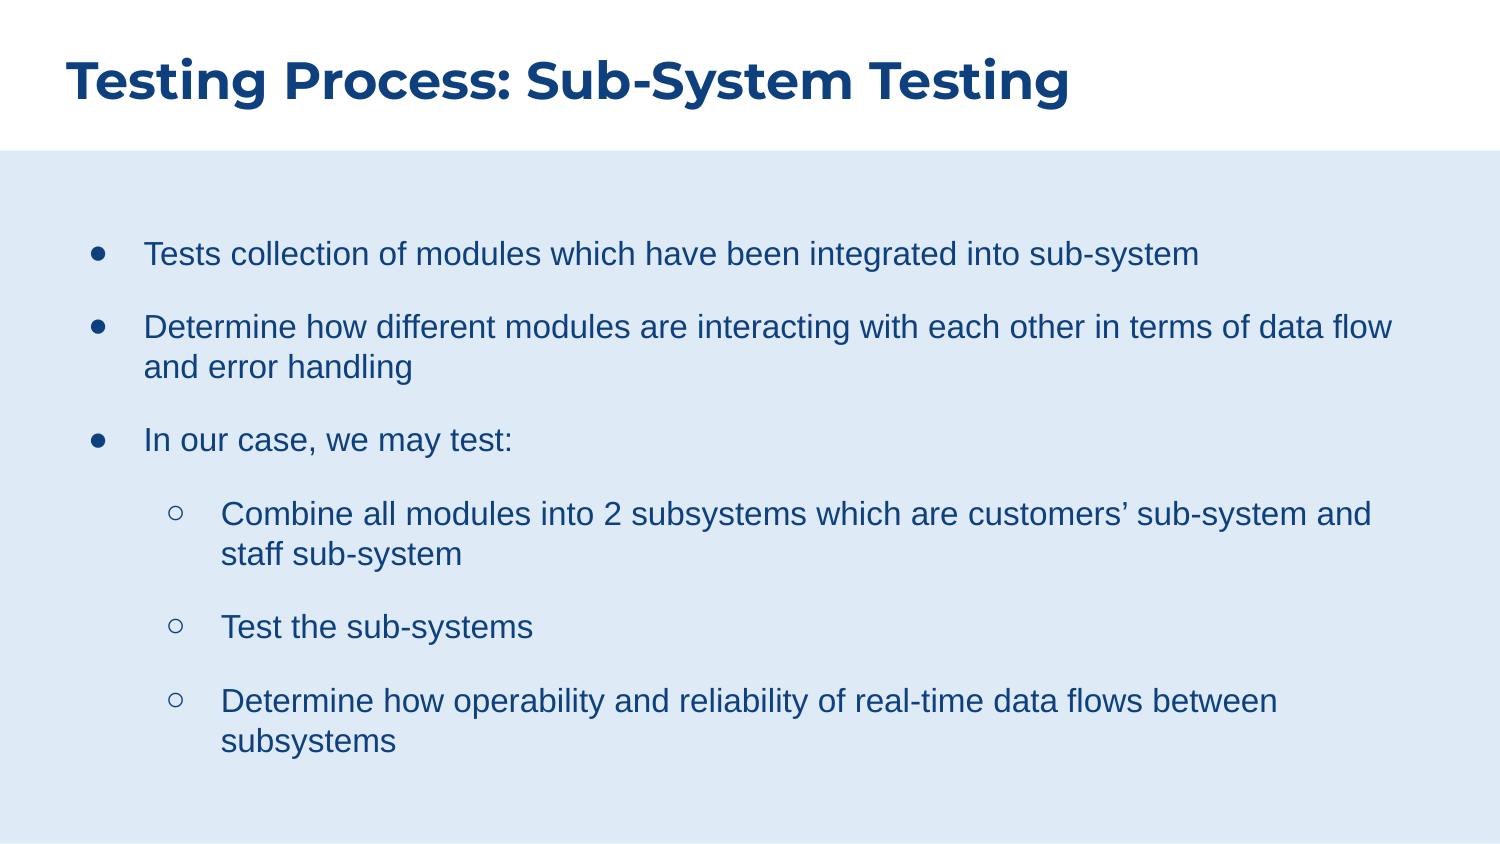

# Testing Process: Sub-System Testing
Tests collection of modules which have been integrated into sub-system
Determine how different modules are interacting with each other in terms of data flow and error handling
In our case, we may test:
Combine all modules into 2 subsystems which are customers’ sub-system and staff sub-system
Test the sub-systems
Determine how operability and reliability of real-time data flows between subsystems